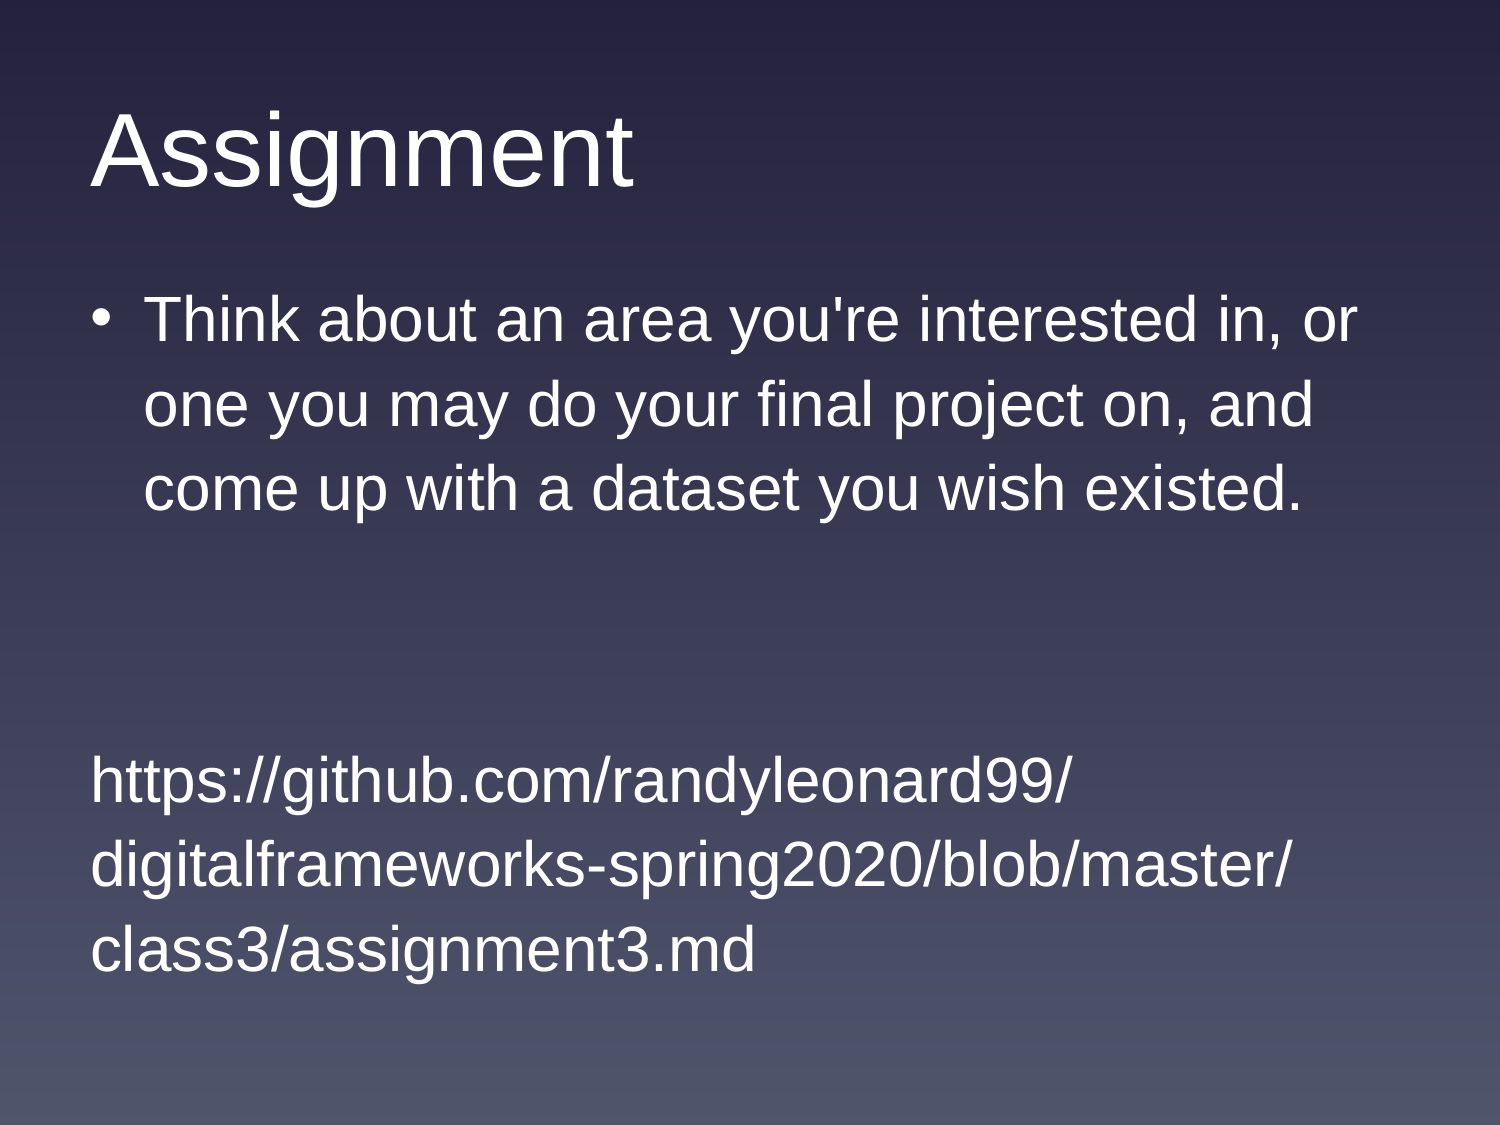

# Assignment
Think about an area you're interested in, or one you may do your final project on, and come up with a dataset you wish existed.

https://github.com/randyleonard99/digitalframeworks-spring2020/blob/master/class3/assignment3.md